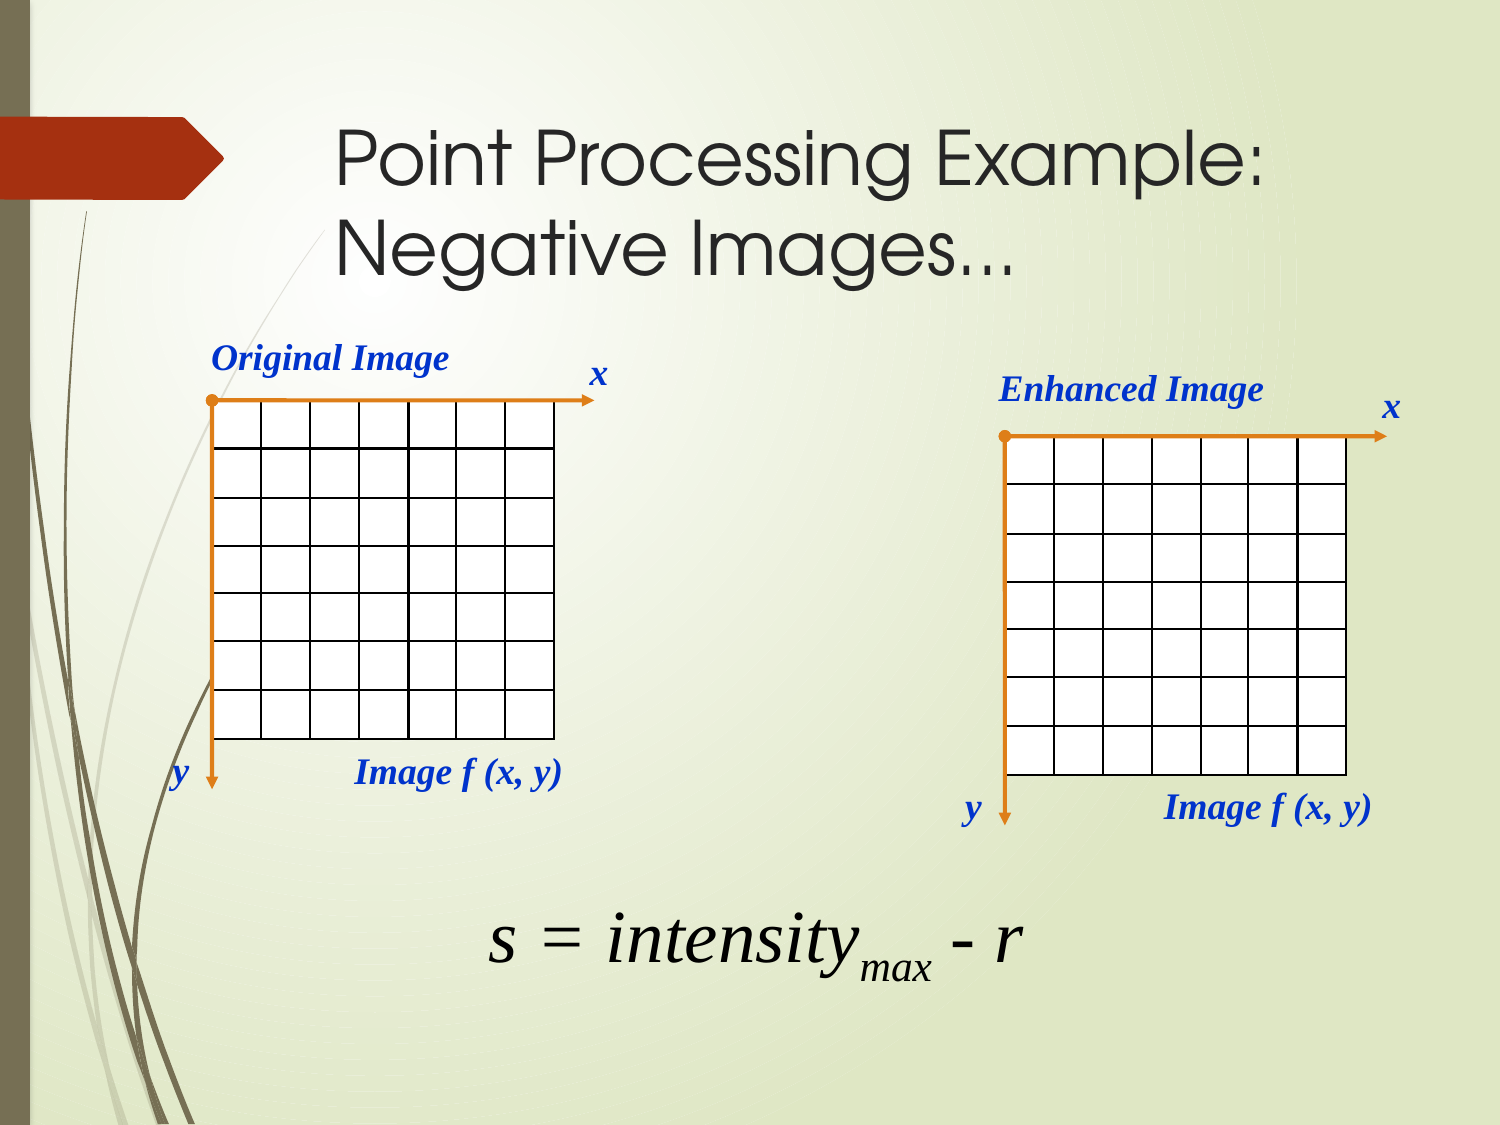

# Point Processing Example: Negative Images...
Original Image
x

y
Image f (x, y)
Enhanced Image
x

y
Image f (x, y)
s = intensitymax - r